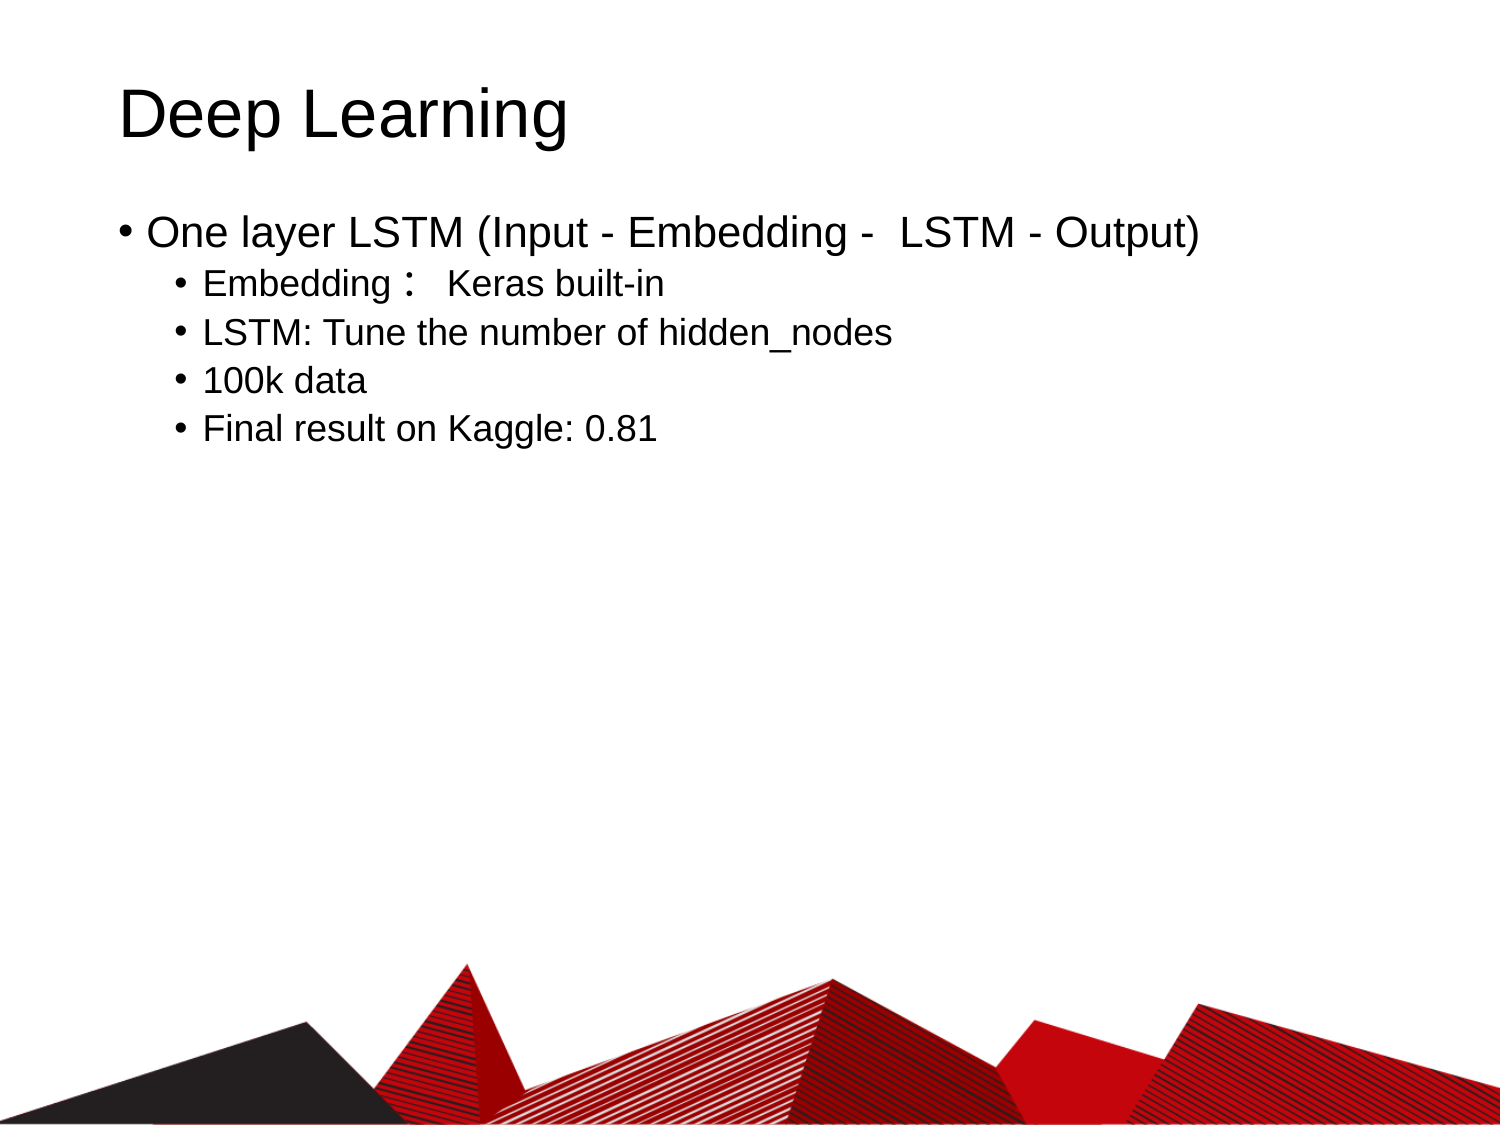

# Deep Learning
One layer LSTM (Input - Embedding -  LSTM - Output)
Embedding：Keras built-in
LSTM: Tune the number of hidden_nodes
100k data
Final result on Kaggle: 0.81